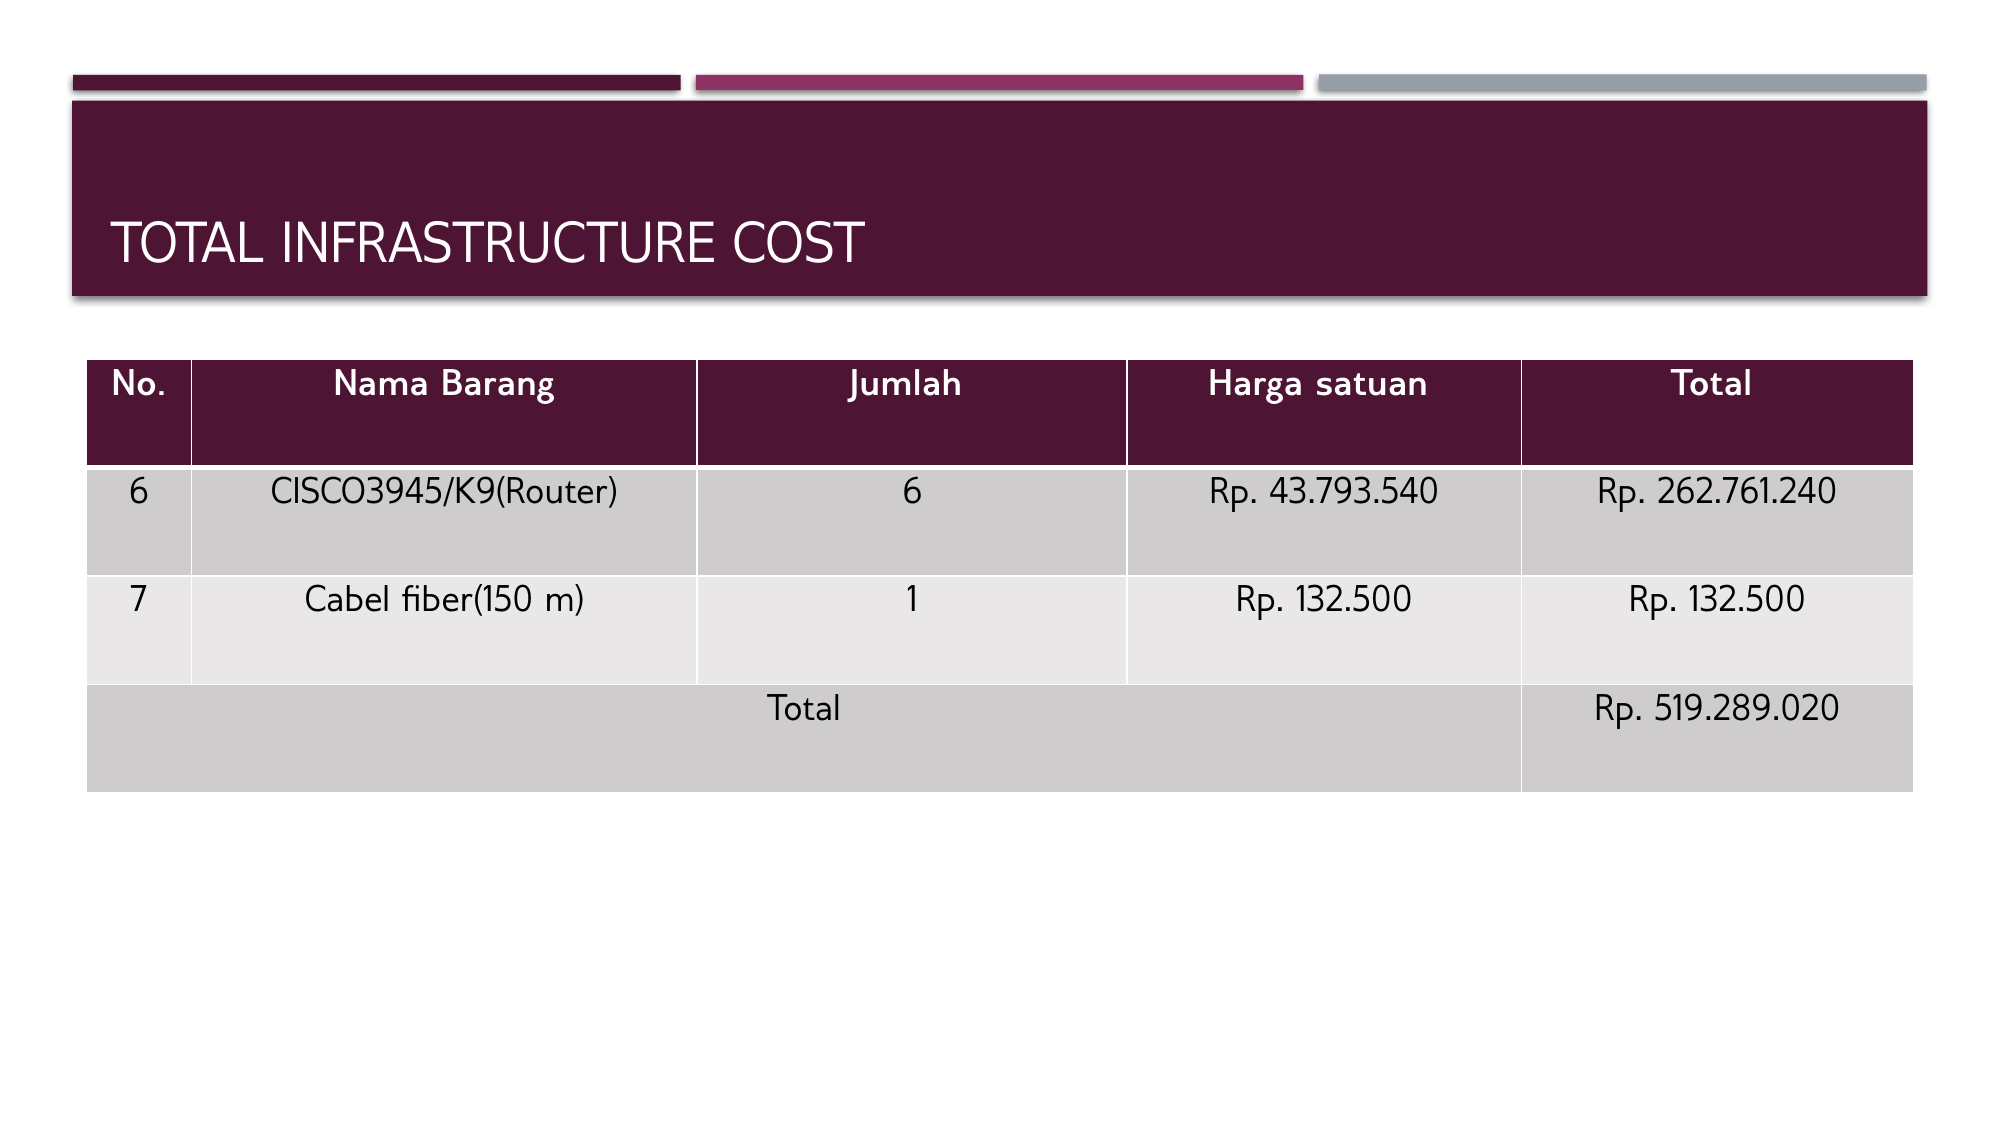

# Total infrastructure cost
| No. | Nama Barang | Jumlah | Harga satuan | Total |
| --- | --- | --- | --- | --- |
| 6 | CISCO3945/K9(Router) | 6 | Rp. 43.793.540 | Rp. 262.761.240 |
| 7 | Cabel fiber(150 m) | 1 | Rp. 132.500 | Rp. 132.500 |
| Total |  |  |  | Rp. 519.289.020 |